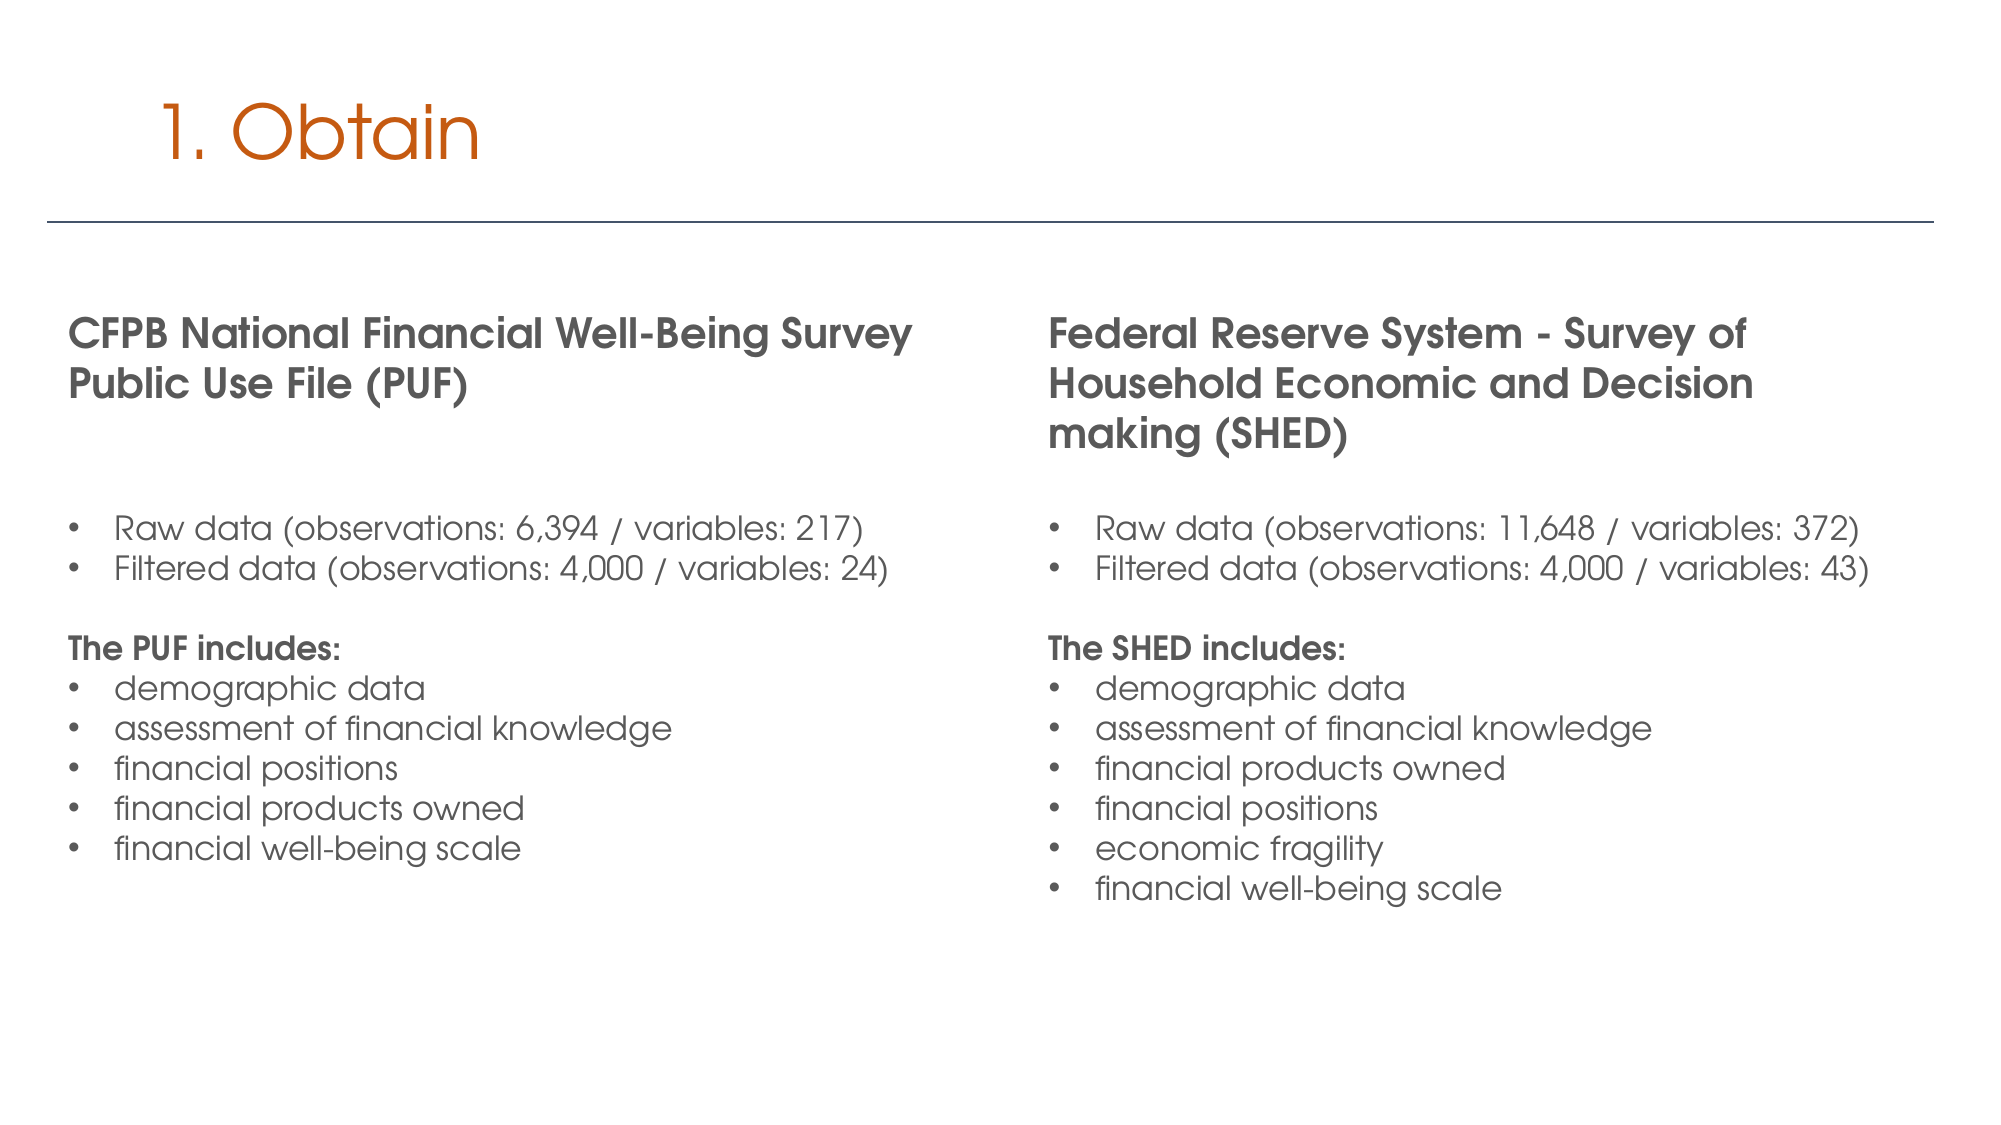

# 1. Obtain
CFPB National Financial Well-Being Survey Public Use File (PUF)

Raw data (observations: 6,394 / variables: 217)
Filtered data (observations: 4,000 / variables: 24)

The PUF includes:
demographic data
assessment of financial knowledge
financial positions
financial products owned
financial well-being scale
Federal Reserve System - Survey of Household Economic and Decision making (SHED)

Raw data (observations: 11,648 / variables: 372)
Filtered data (observations: 4,000 / variables: 43)

The SHED includes:
demographic data
assessment of financial knowledge
financial products owned
financial positions
economic fragility
financial well-being scale